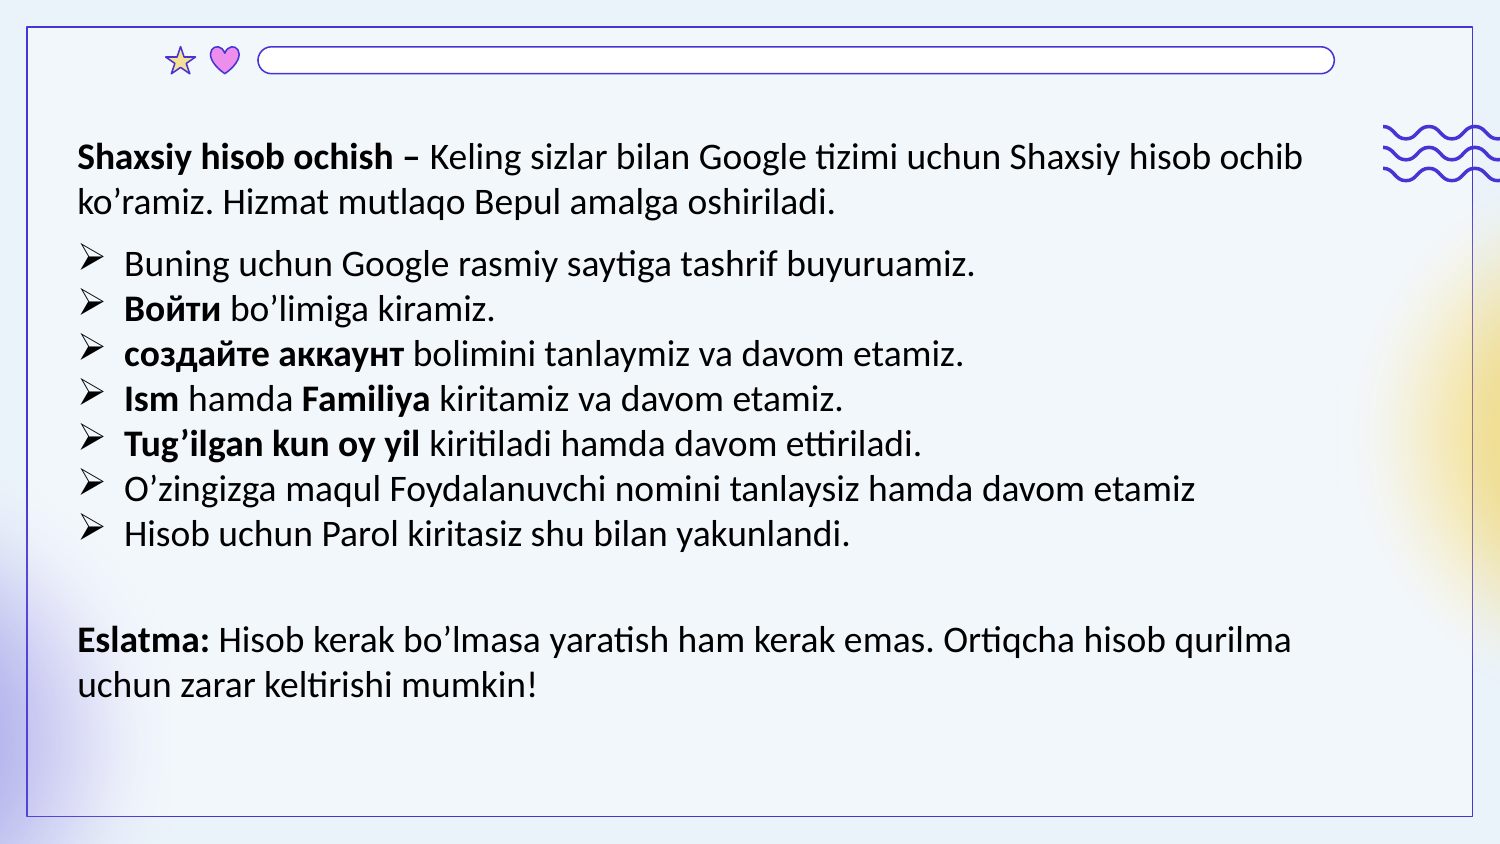

Shaxsiy hisob ochish – Keling sizlar bilan Google tizimi uchun Shaxsiy hisob ochib ko’ramiz. Hizmat mutlaqo Bepul amalga oshiriladi.
Buning uchun Google rasmiy saytiga tashrif buyuruamiz.
Войти bo’limiga kiramiz.
создайте аккаунт bolimini tanlaymiz va davom etamiz.
Ism hamda Familiya kiritamiz va davom etamiz.
Tug’ilgan kun oy yil kiritiladi hamda davom ettiriladi.
O’zingizga maqul Foydalanuvchi nomini tanlaysiz hamda davom etamiz
Hisob uchun Parol kiritasiz shu bilan yakunlandi.
Eslatma: Hisob kerak bo’lmasa yaratish ham kerak emas. Ortiqcha hisob qurilma uchun zarar keltirishi mumkin!